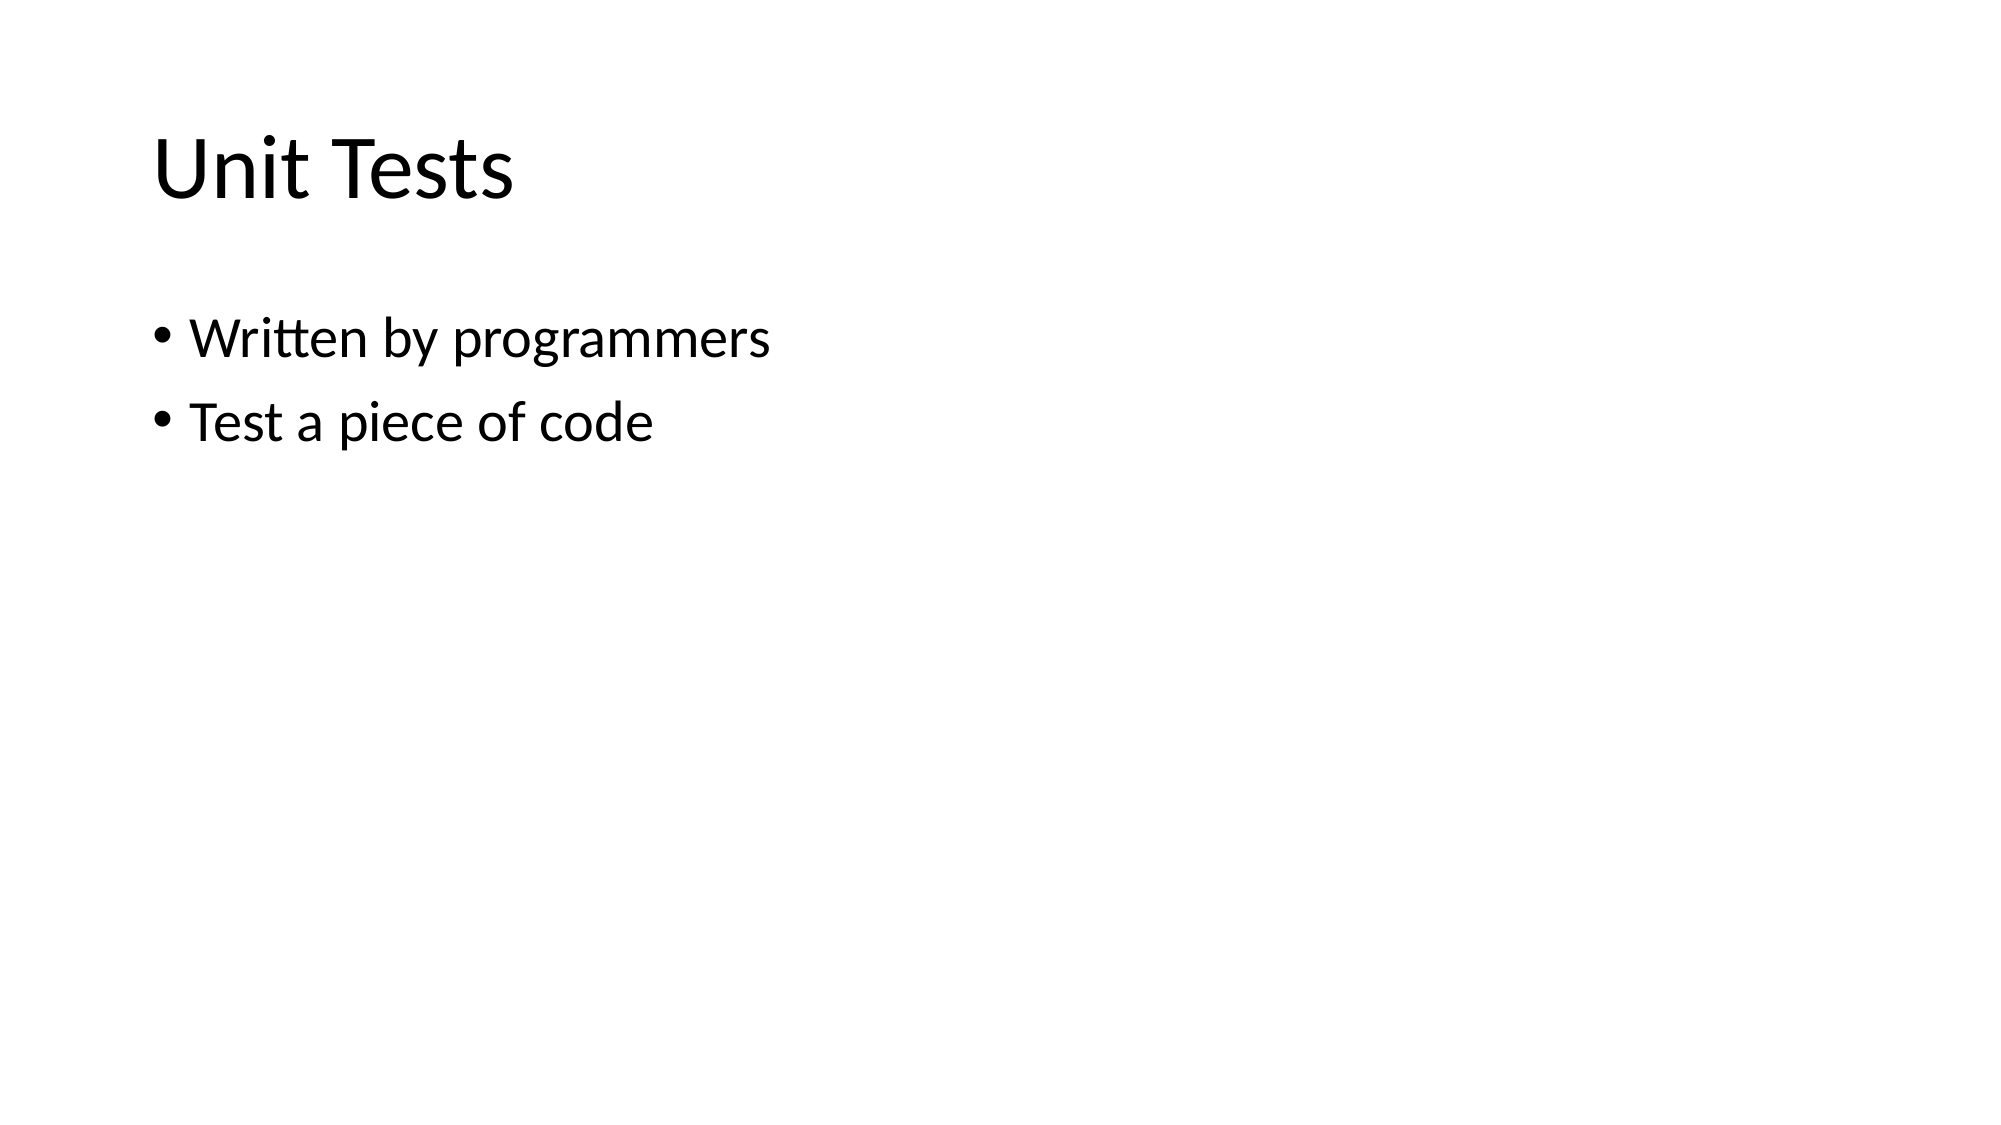

# Unit Tests
Written by programmers
Test a piece of code